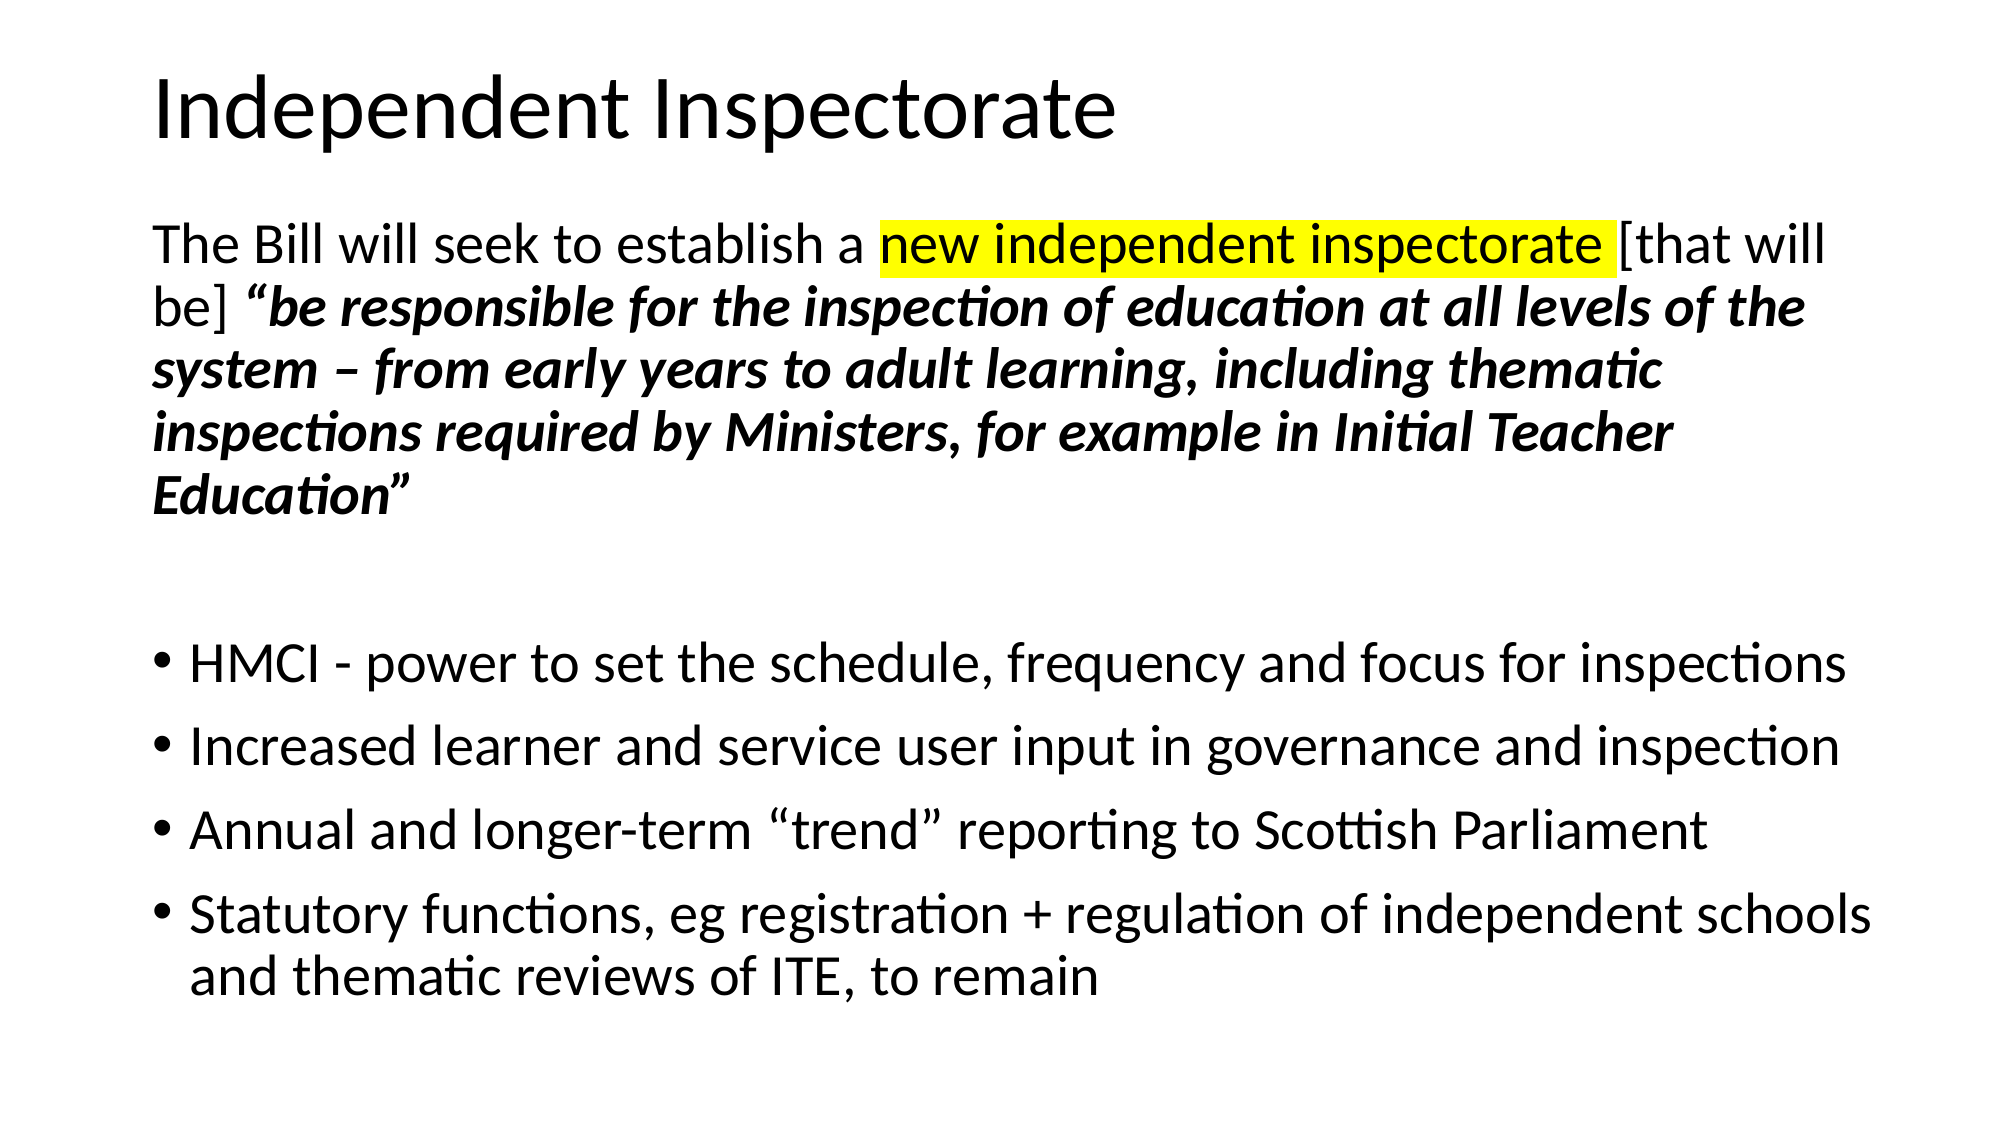

# Independent Inspectorate
The Bill will seek to establish a new independent inspectorate [that will be] “be responsible for the inspection of education at all levels of the system – from early years to adult learning, including thematic inspections required by Ministers, for example in Initial Teacher Education”

HMCI - power to set the schedule, frequency and focus for inspections
Increased learner and service user input in governance and inspection
Annual and longer-term “trend” reporting to Scottish Parliament
Statutory functions, eg registration + regulation of independent schools and thematic reviews of ITE, to remain